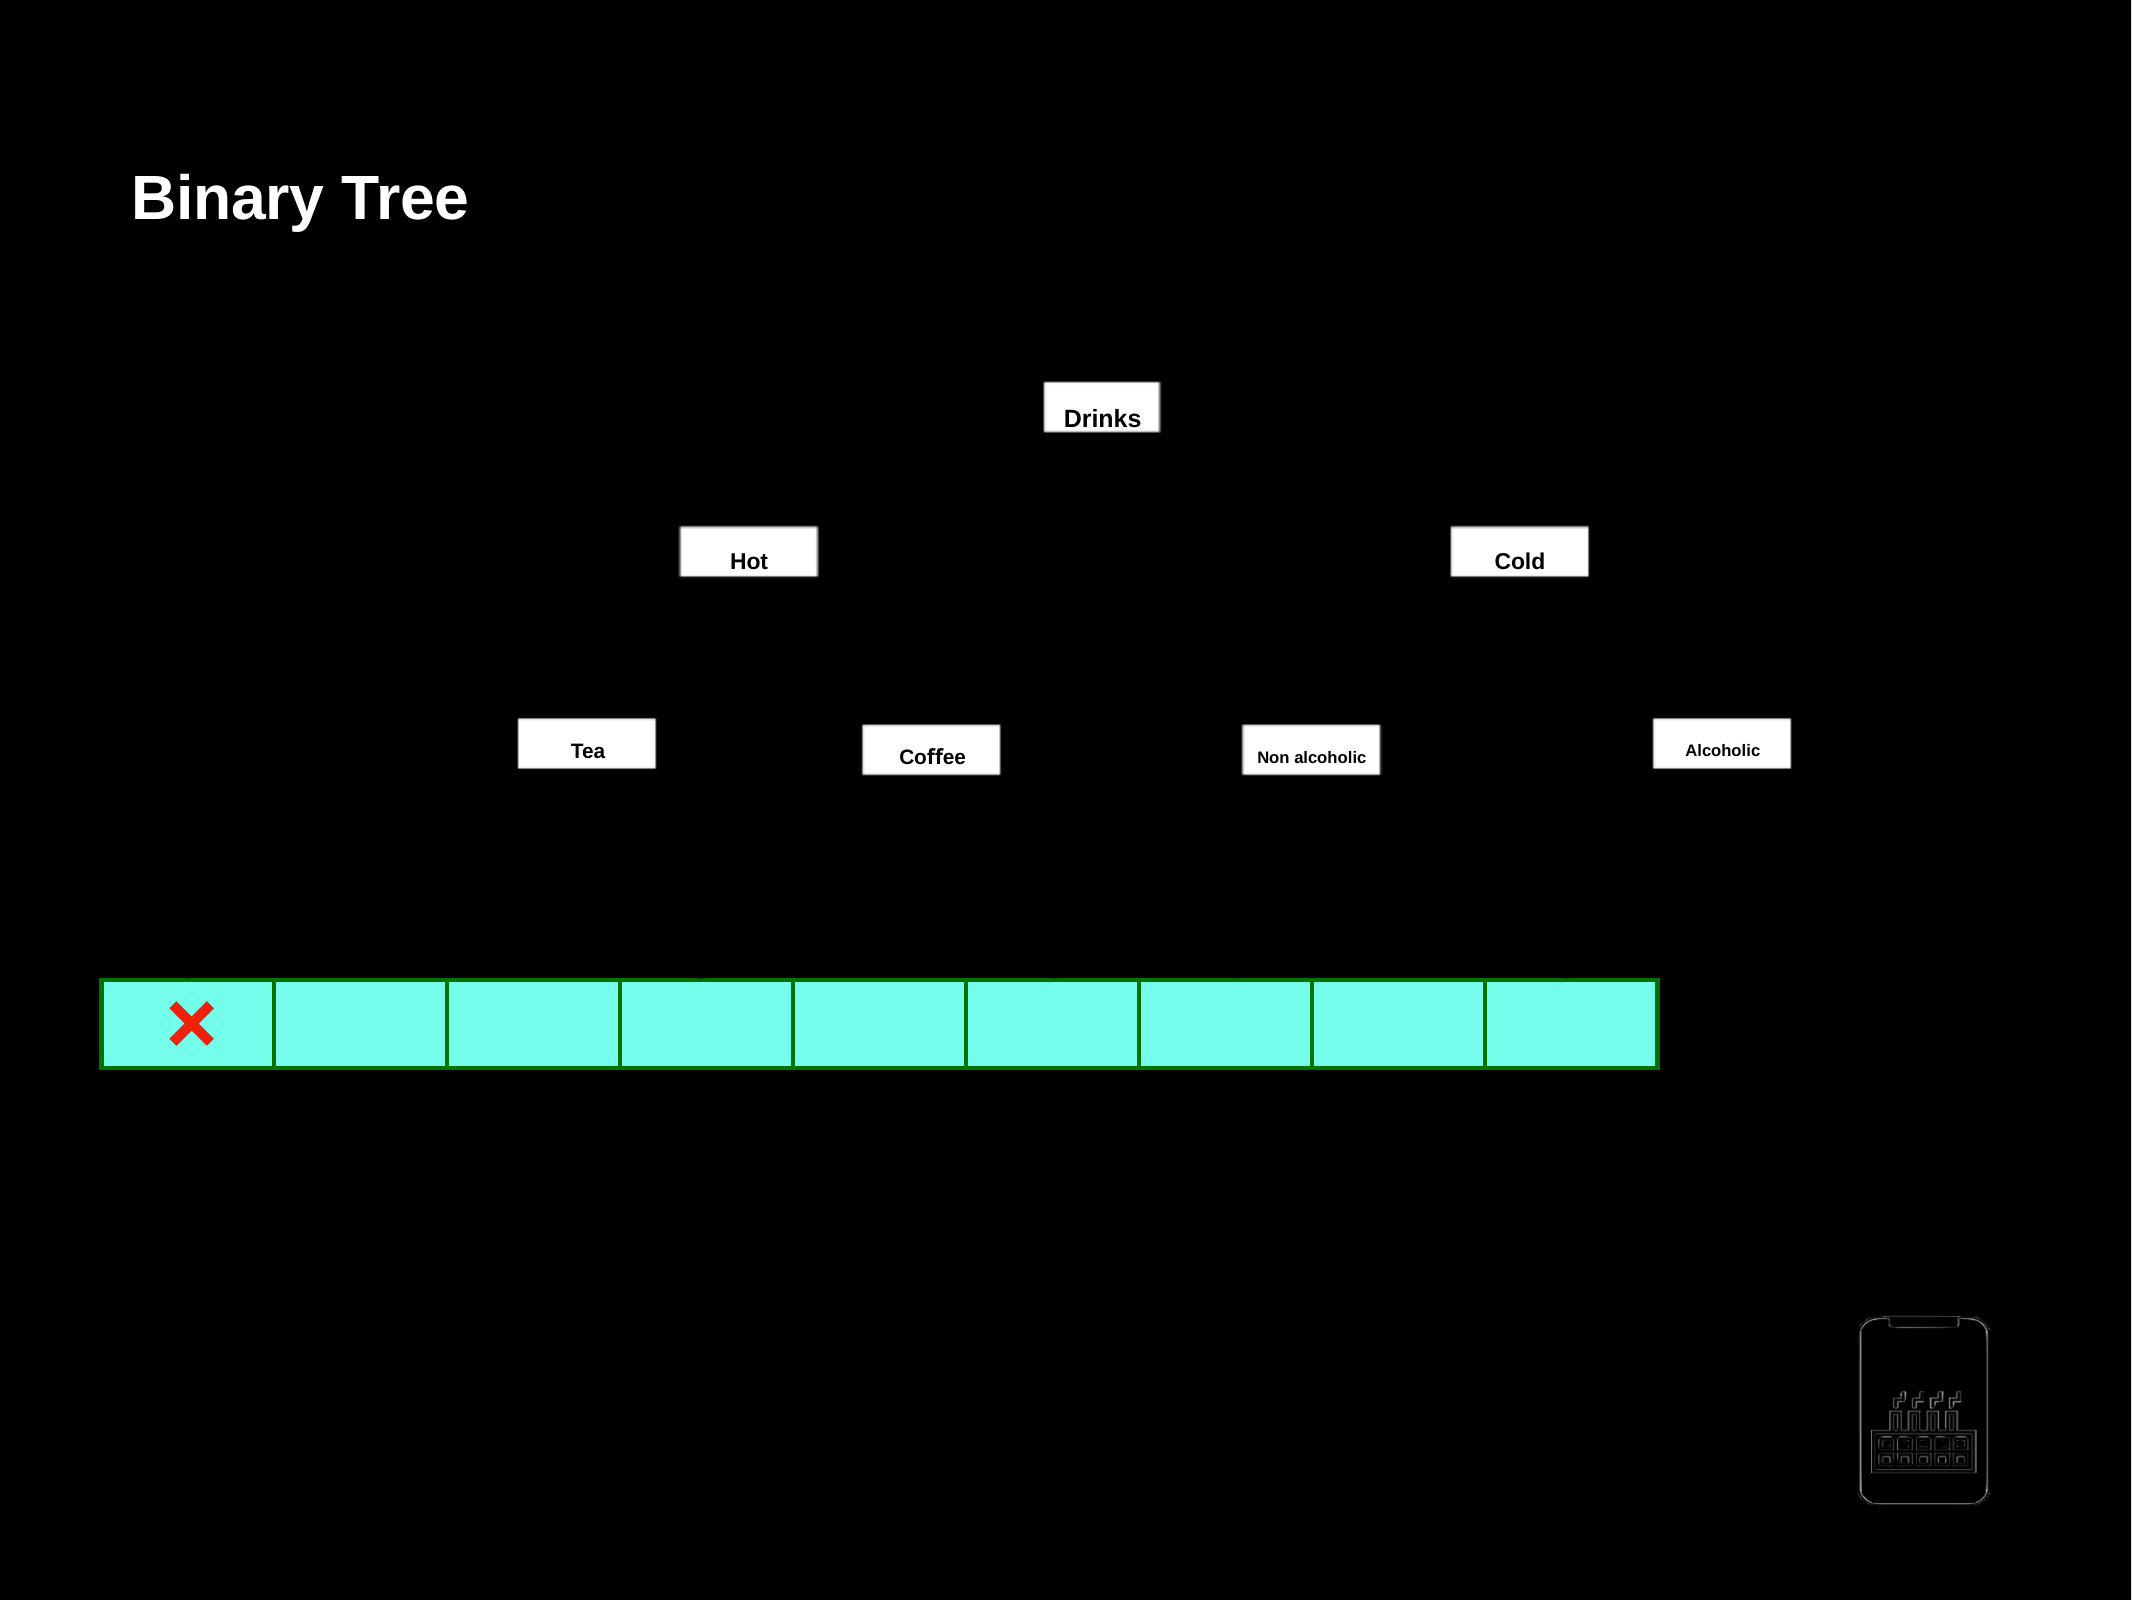

Binary Tree
Python List

Drinks
Hot
Cold
Tea
Alcoholic
Coﬀee
Non alcoholic
0
1
2
3
4
5
6
7
8

Left child = cell[2x] Right child = cell[2x+1]

AppMillers
www.appmillers.com